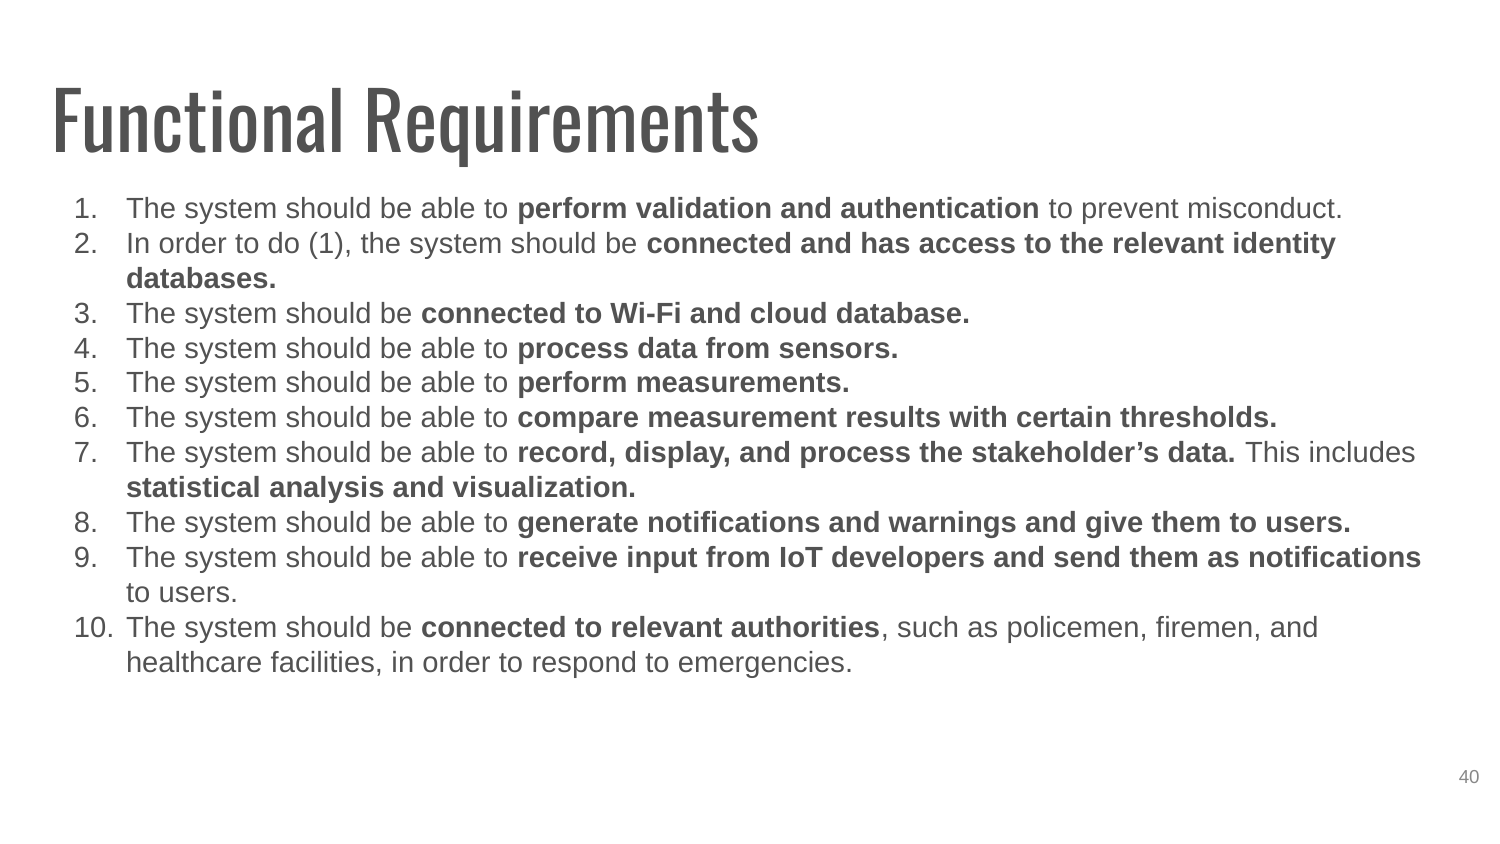

# Functional Requirements
The system should be able to perform validation and authentication to prevent misconduct.
In order to do (1), the system should be connected and has access to the relevant identity databases.
The system should be connected to Wi-Fi and cloud database.
The system should be able to process data from sensors.
The system should be able to perform measurements.
The system should be able to compare measurement results with certain thresholds.
The system should be able to record, display, and process the stakeholder’s data. This includes statistical analysis and visualization.
The system should be able to generate notifications and warnings and give them to users.
The system should be able to receive input from IoT developers and send them as notifications to users.
The system should be connected to relevant authorities, such as policemen, firemen, and healthcare facilities, in order to respond to emergencies.
40